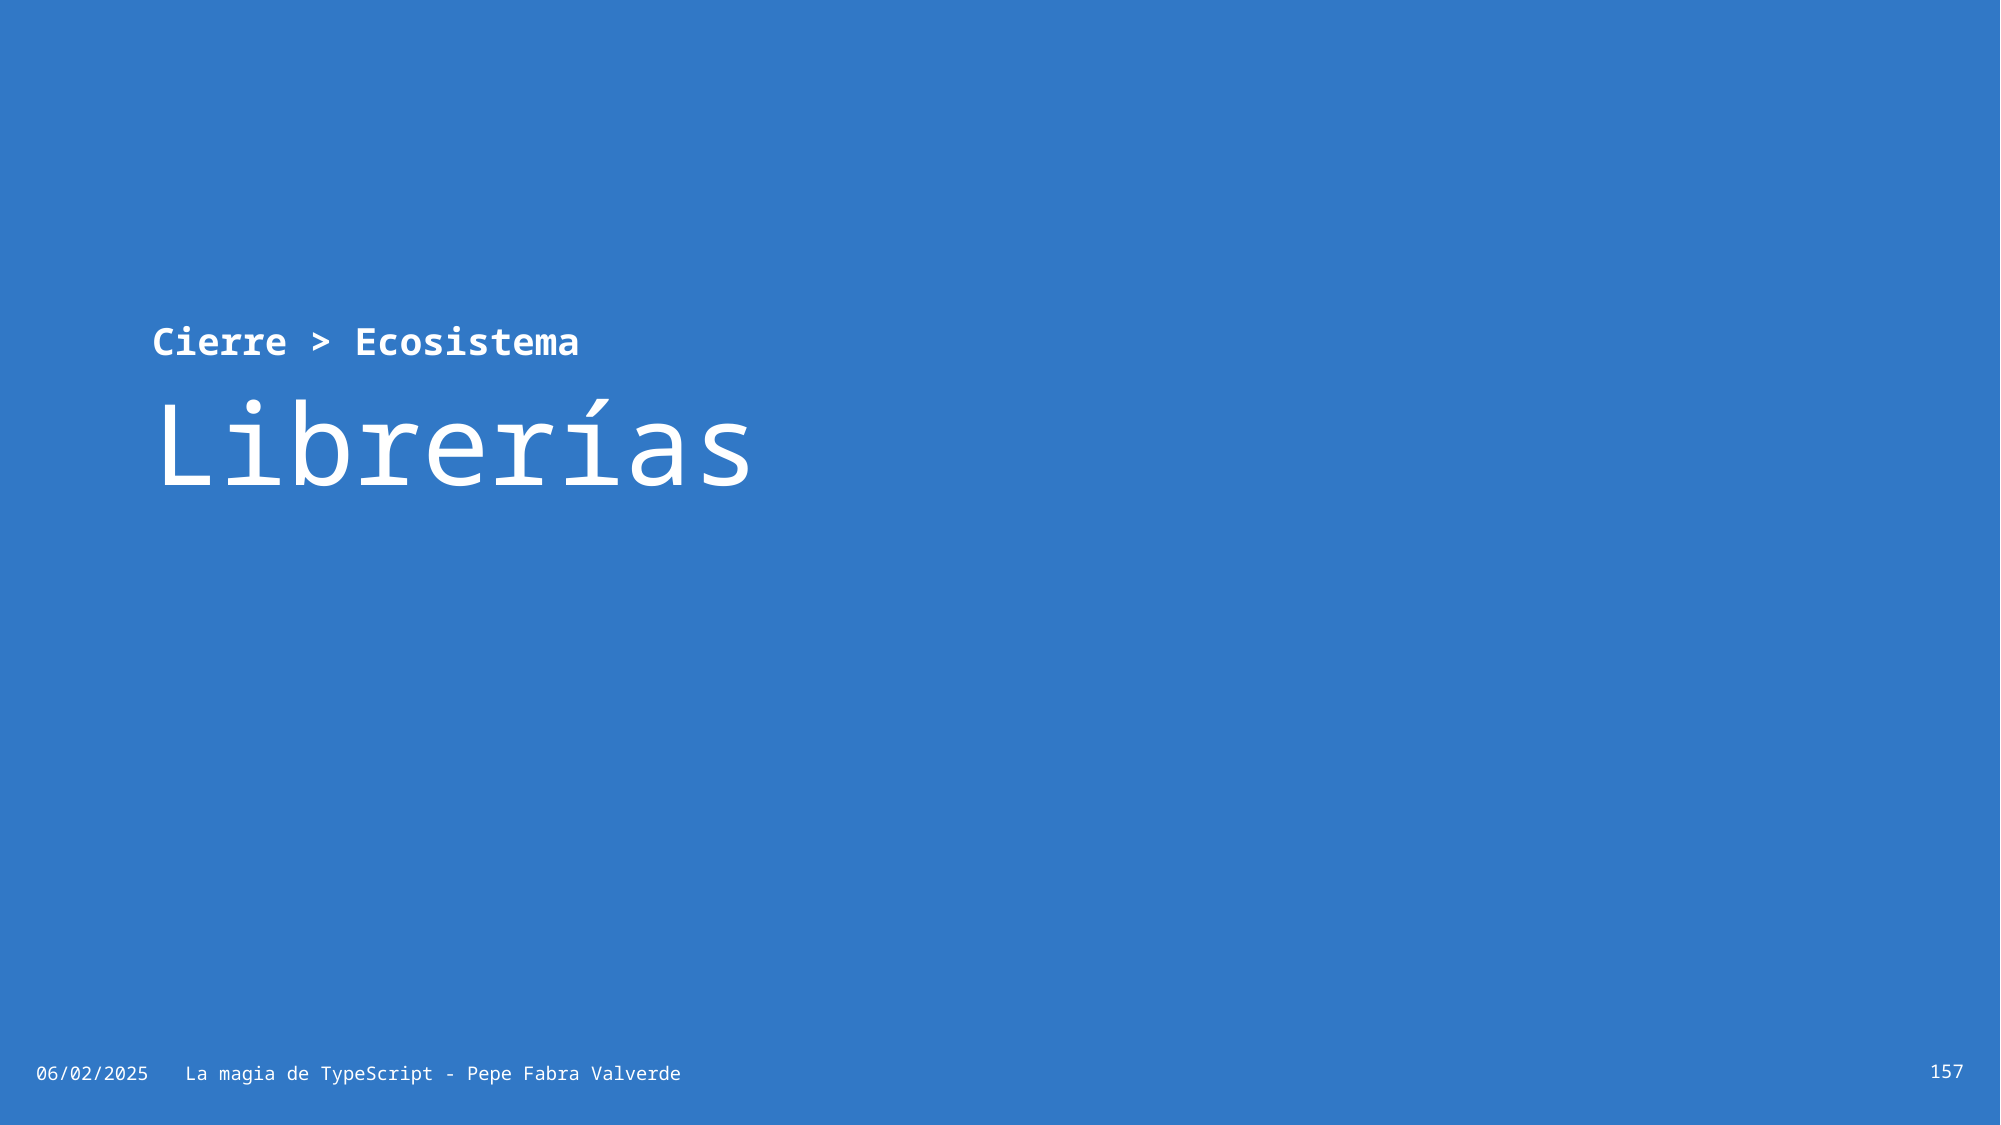

# Librerías
Cierre > Ecosistema

06/02/2025
La magia de TypeScript - Pepe Fabra Valverde
157